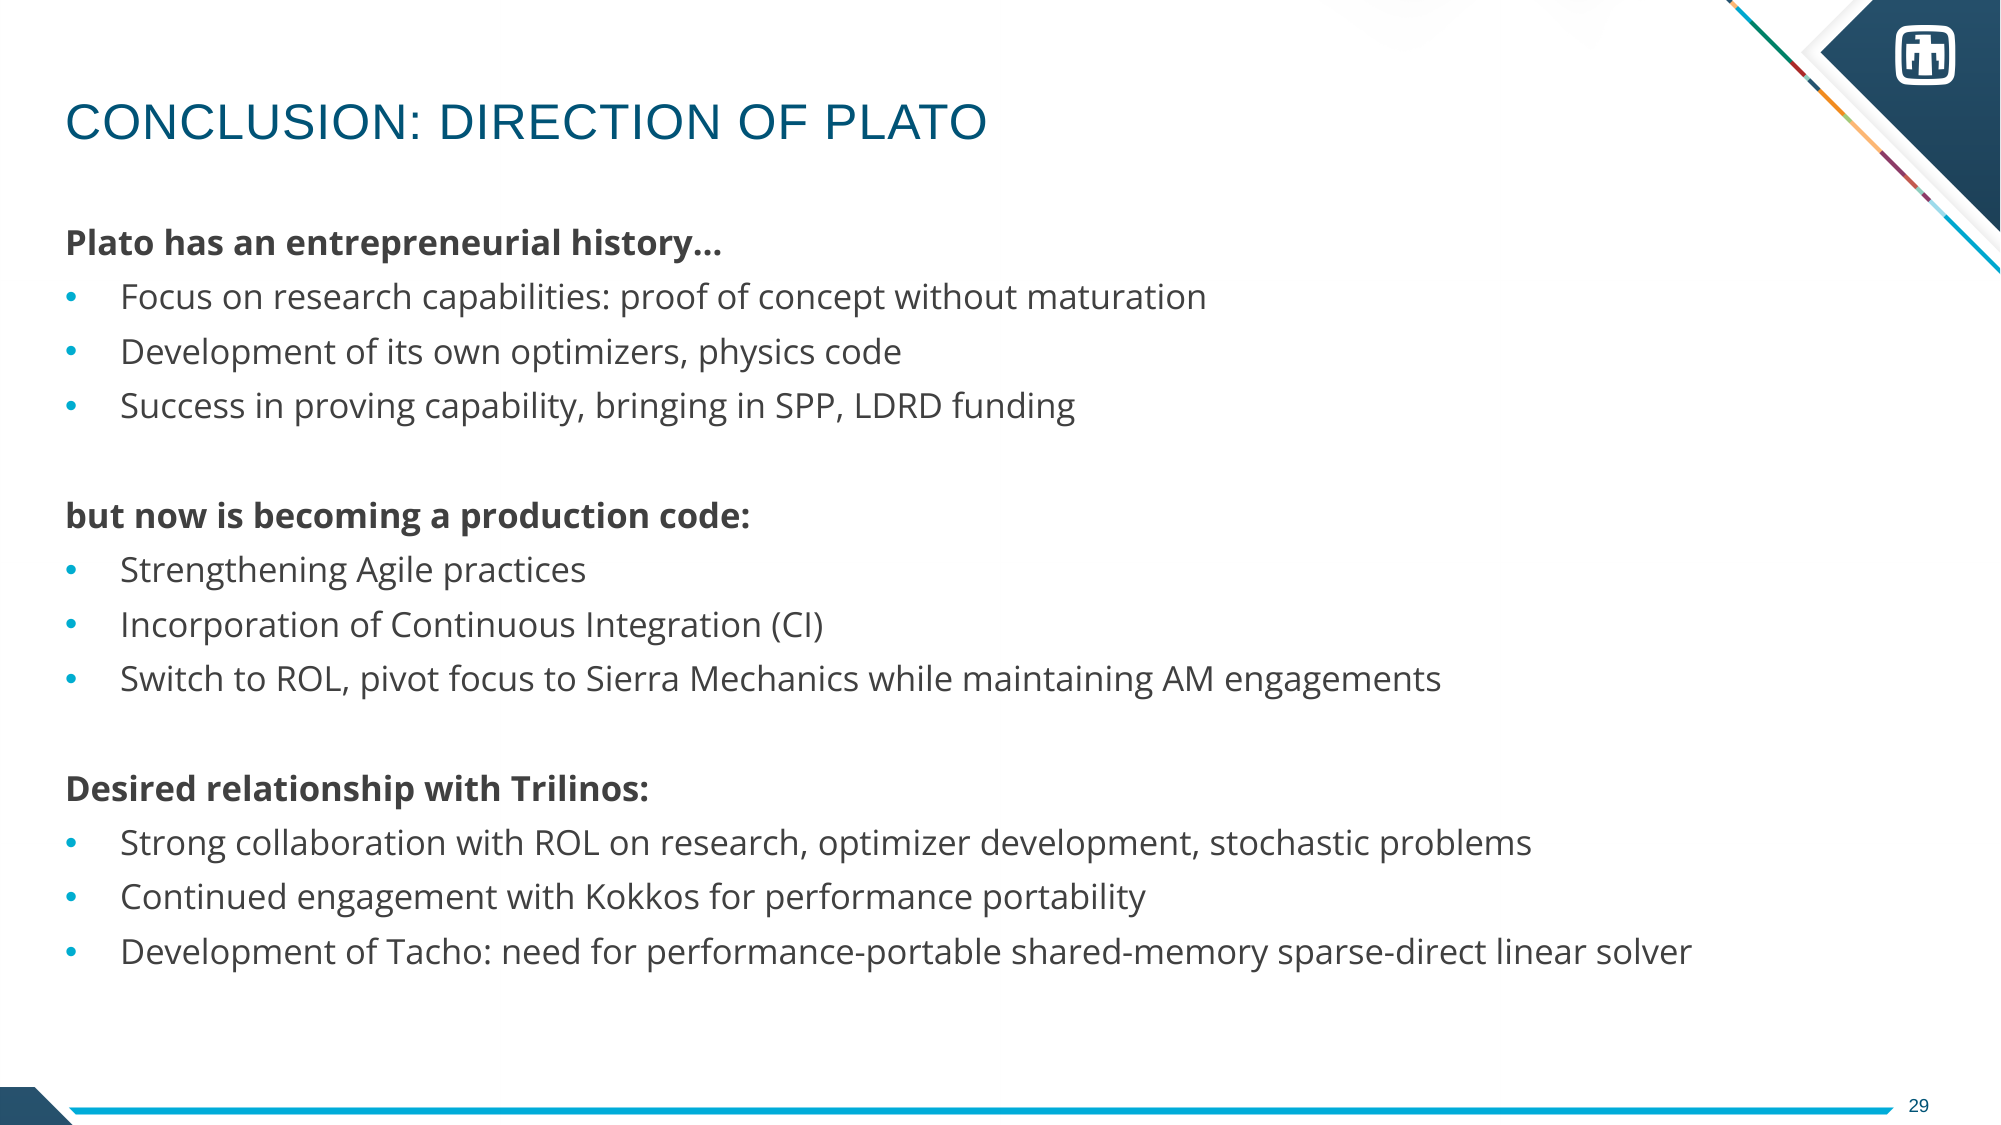

# conclusion: Direction of plato
Plato has an entrepreneurial history…
Focus on research capabilities: proof of concept without maturation
Development of its own optimizers, physics code
Success in proving capability, bringing in SPP, LDRD funding

but now is becoming a production code:
Strengthening Agile practices
Incorporation of Continuous Integration (CI)
Switch to ROL, pivot focus to Sierra Mechanics while maintaining AM engagements

Desired relationship with Trilinos:
Strong collaboration with ROL on research, optimizer development, stochastic problems
Continued engagement with Kokkos for performance portability
Development of Tacho: need for performance-portable shared-memory sparse-direct linear solver

29